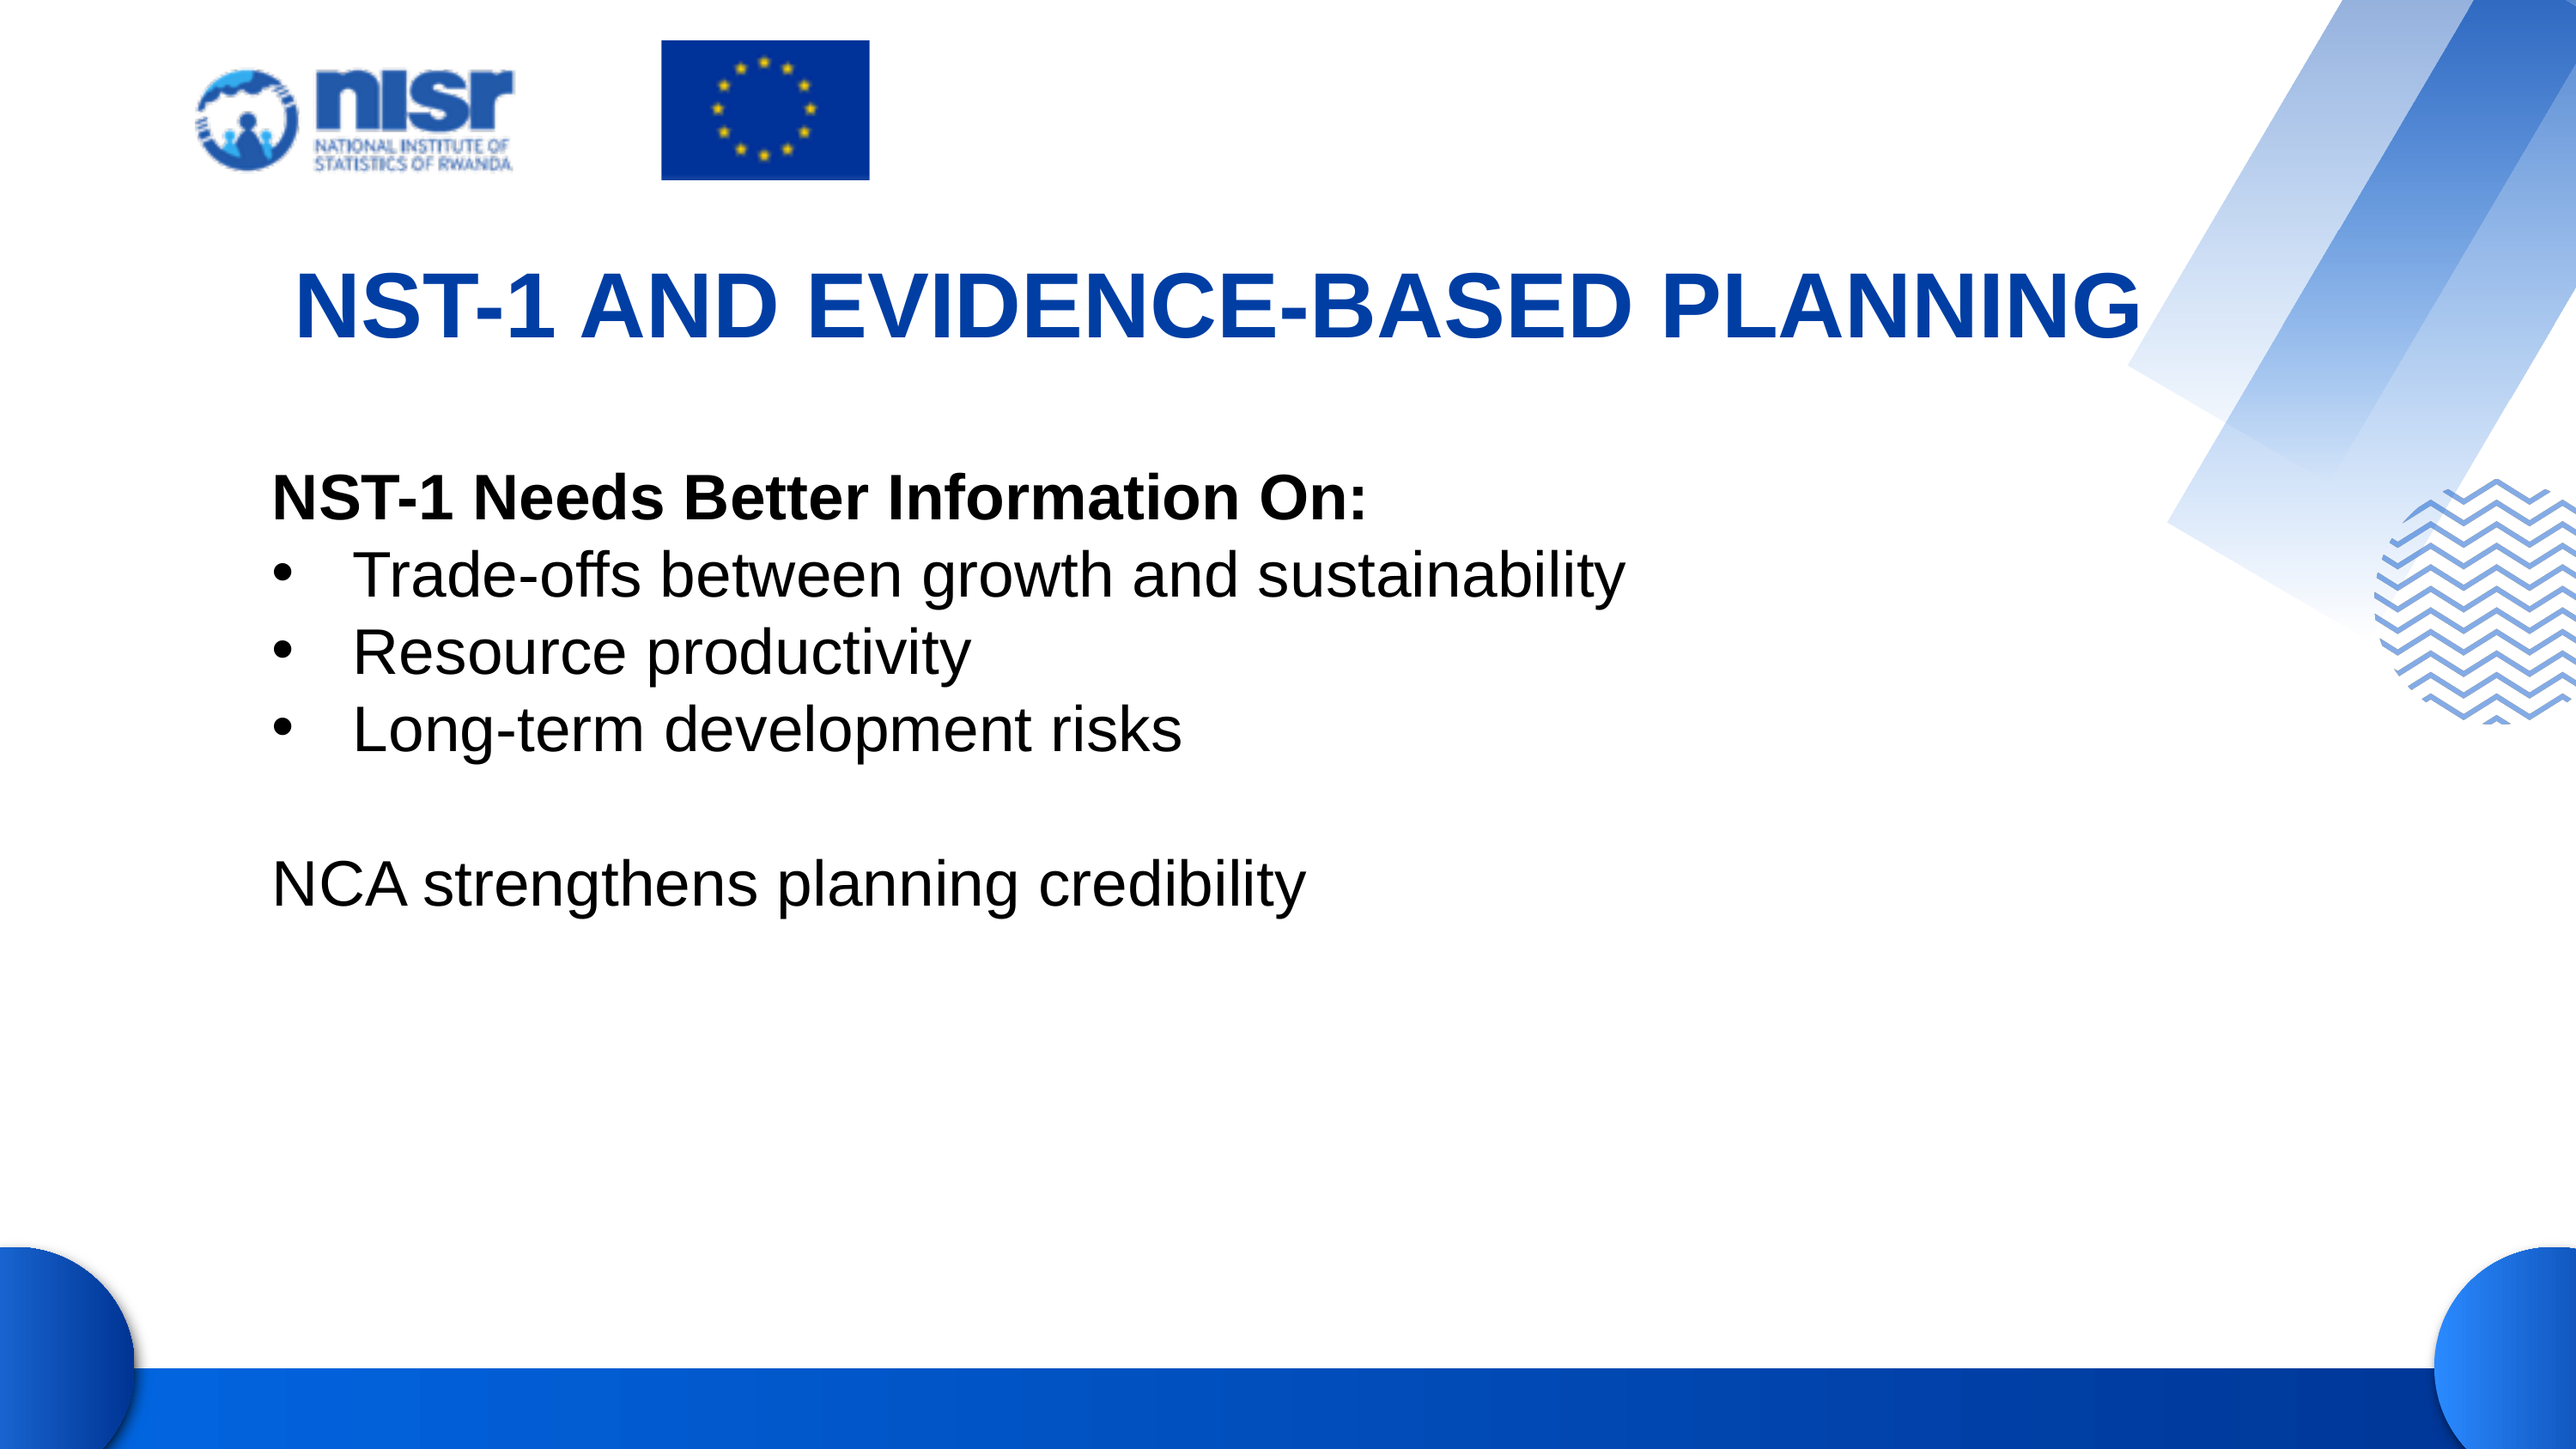

NST-1 AND EVIDENCE-BASED PLANNING
NST-1 Needs Better Information On:
Trade-offs between growth and sustainability
Resource productivity
Long-term development risks

NCA strengthens planning credibility